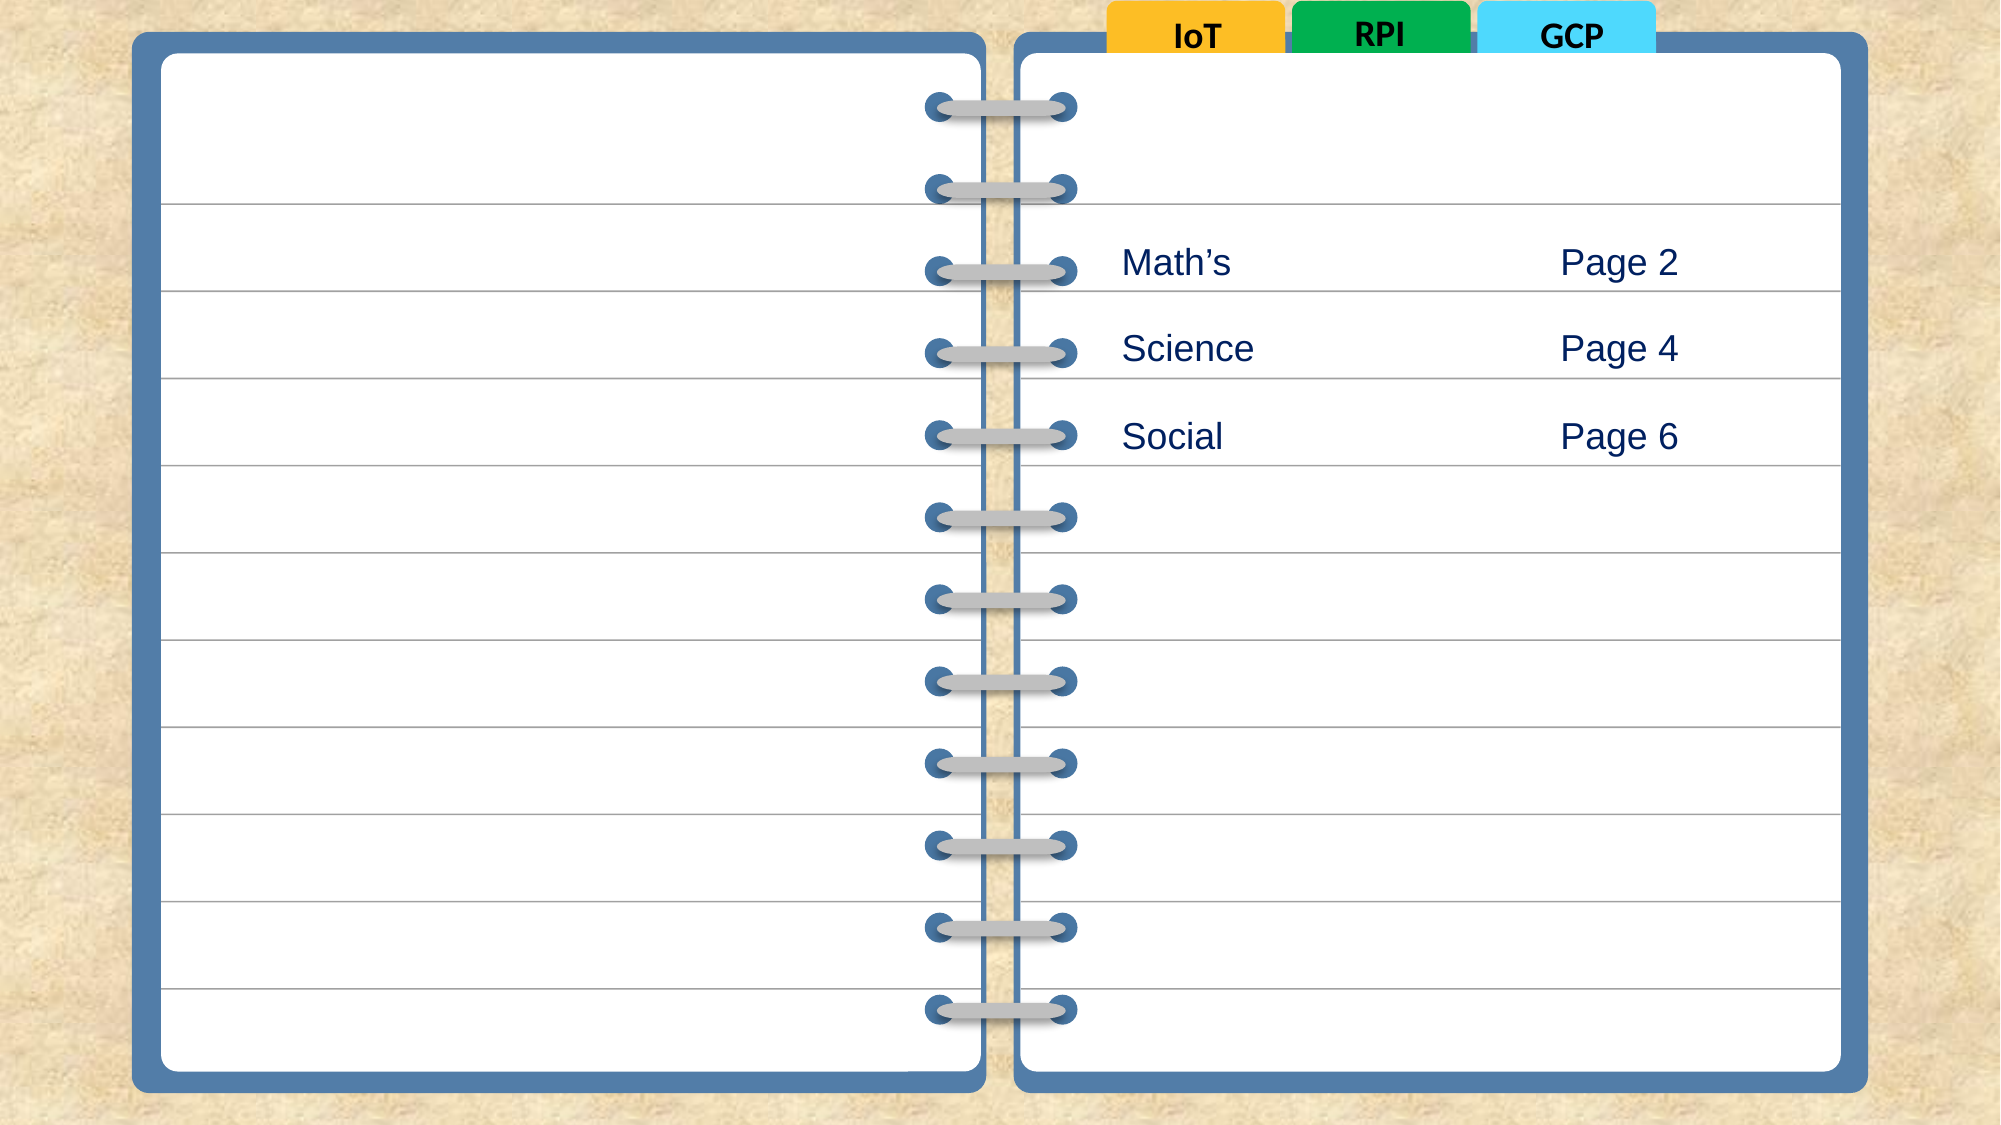

IoT

RPI

GCP

Math’s
Page 2
Science
Page 4
Social
Page 6